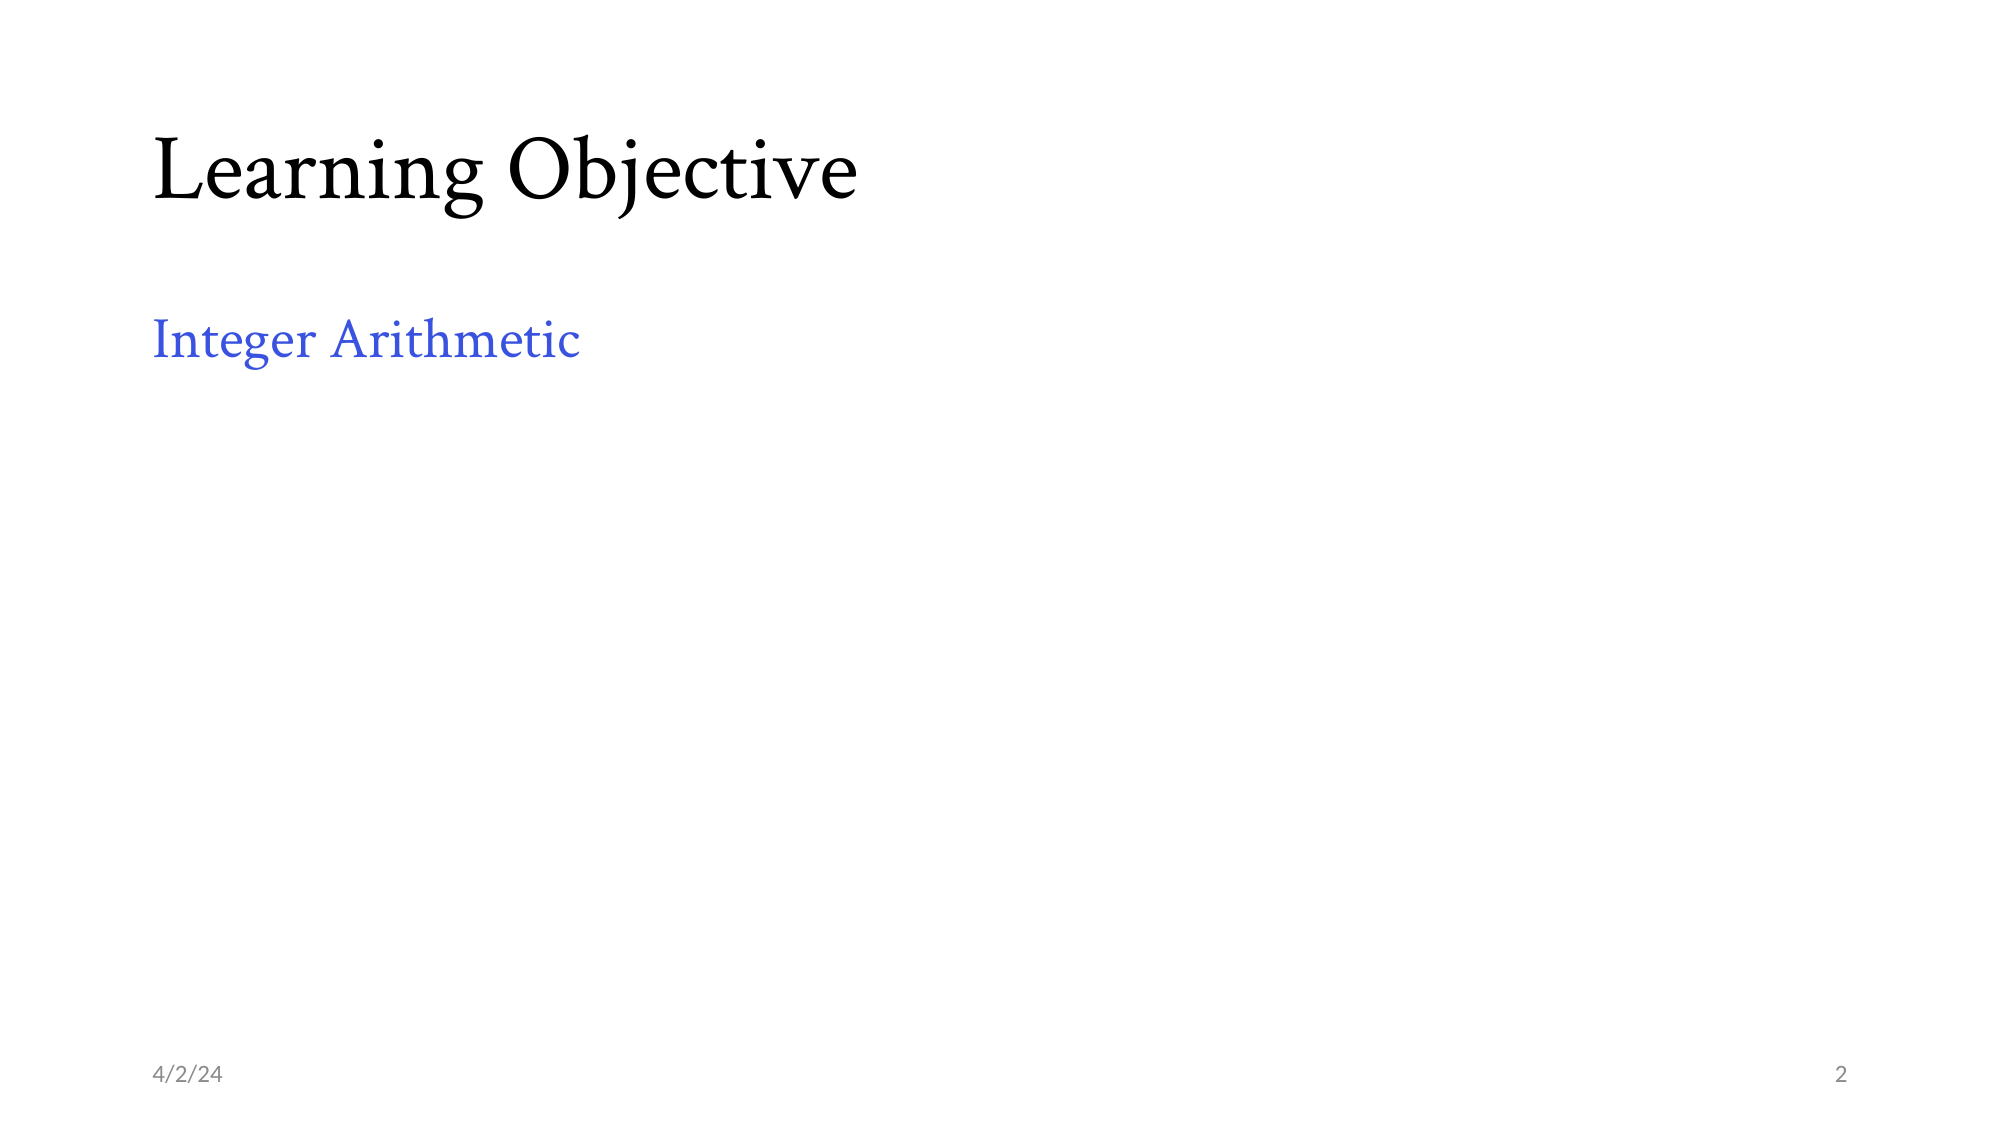

# Learning Objective
Integer Arithmetic
4/2/24
2